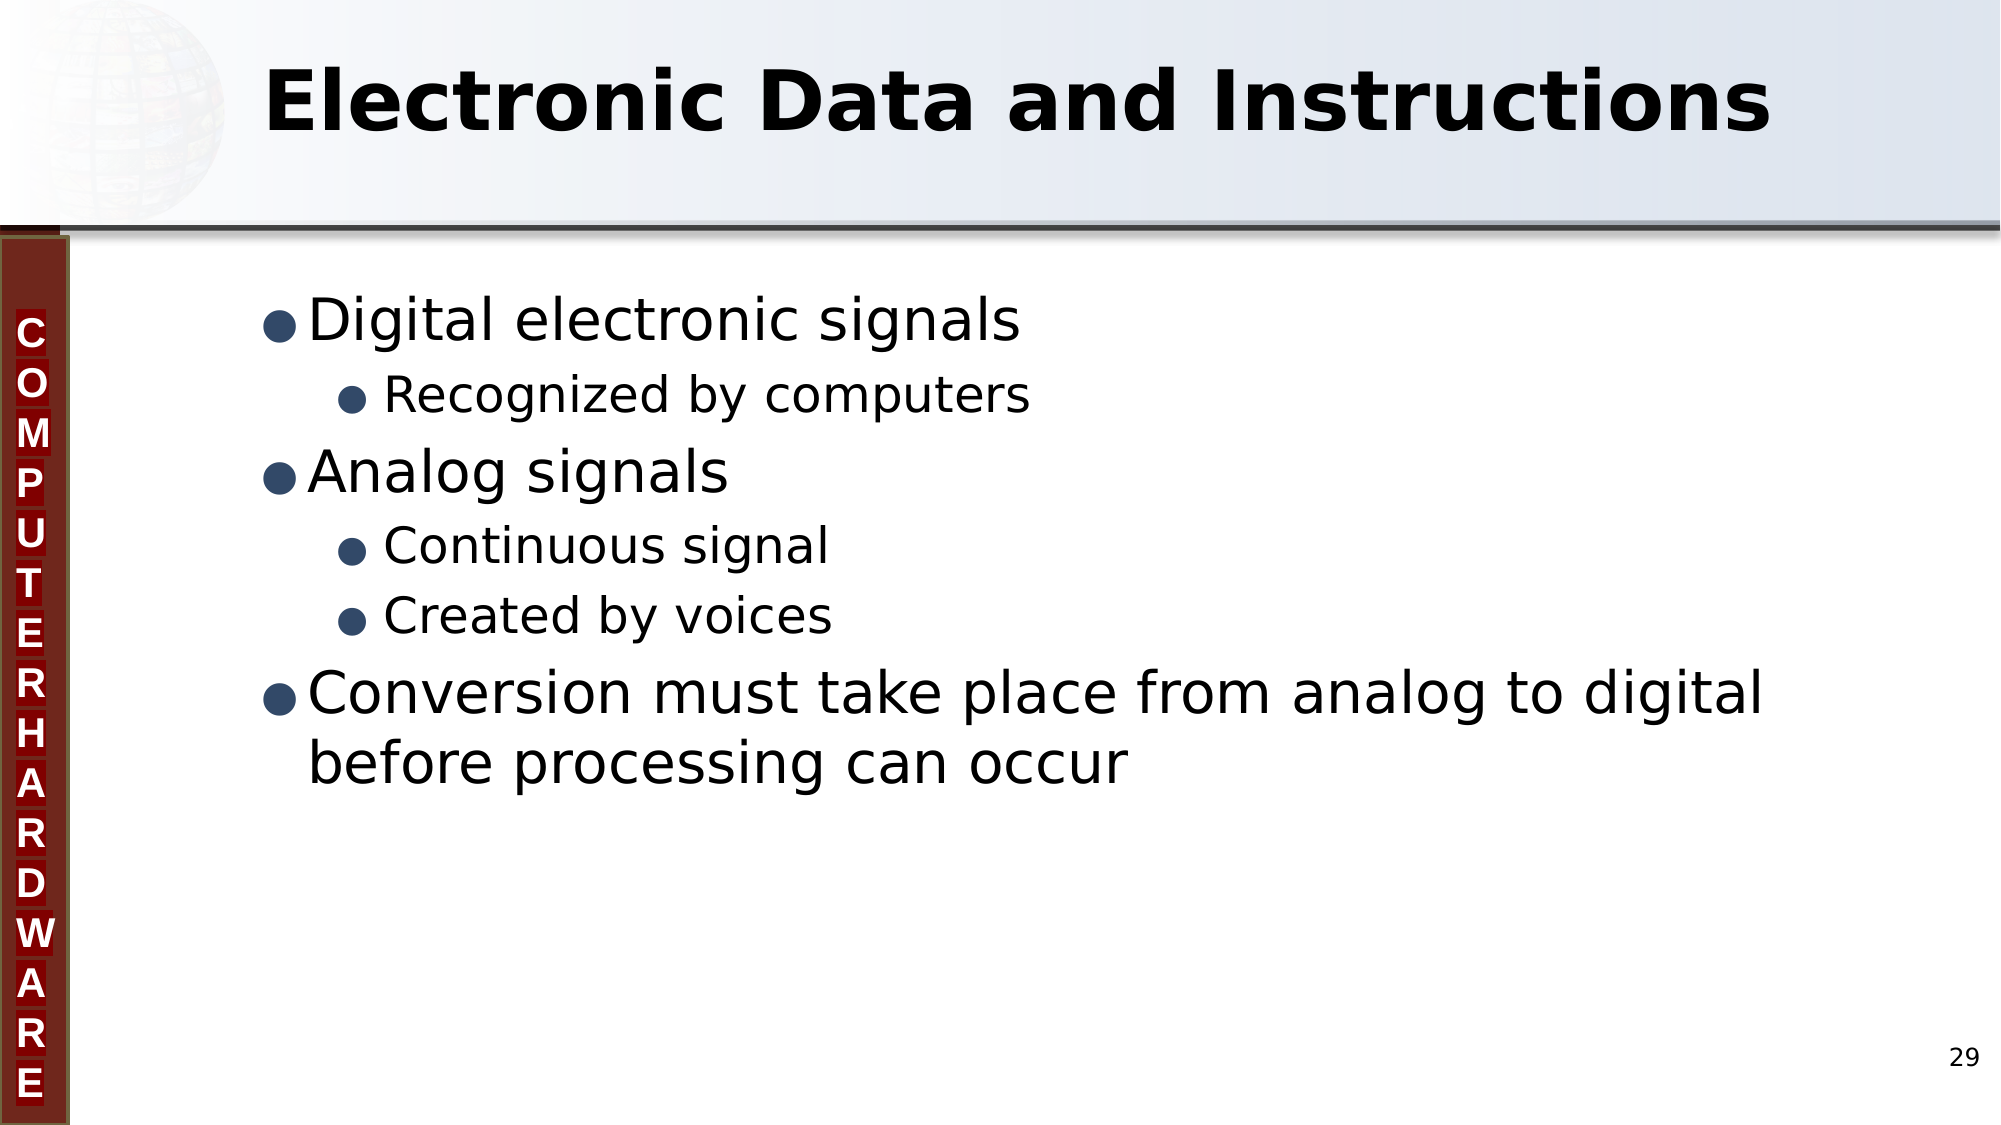

# Electronic Data and Instructions
Digital electronic signals
Recognized by computers
Analog signals
Continuous signal
Created by voices
Conversion must take place from analog to digital before processing can occur
29